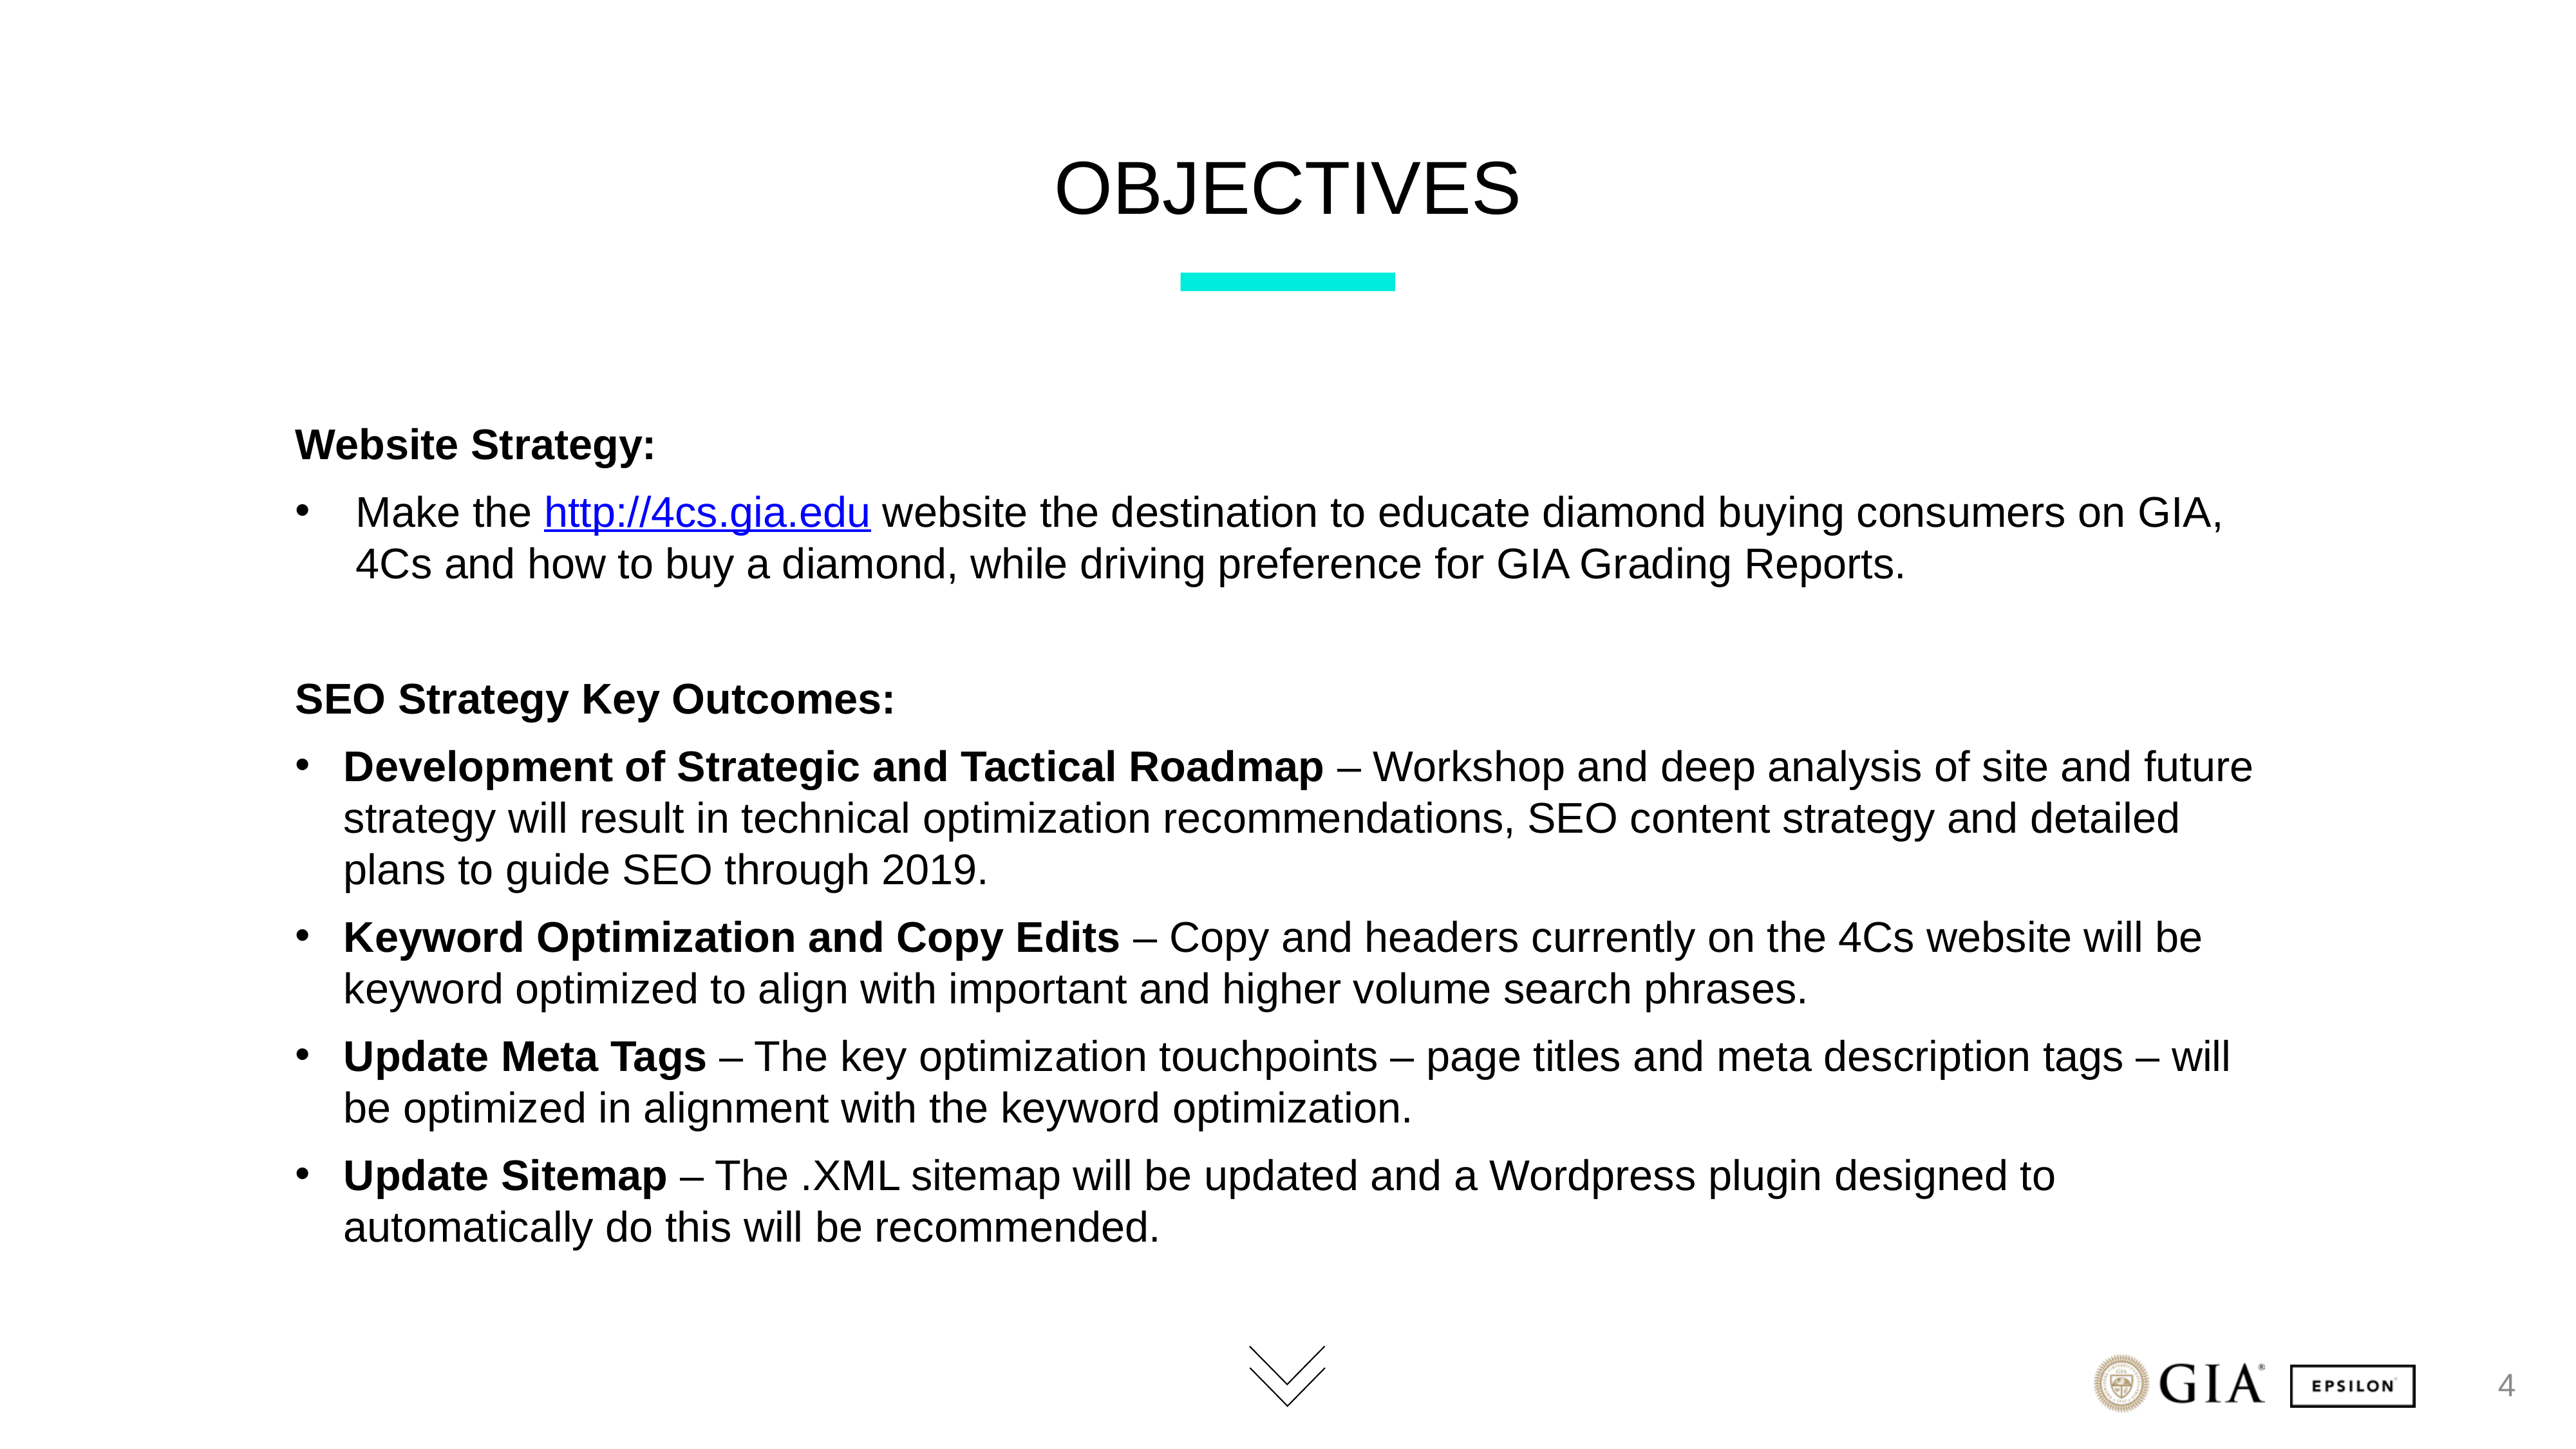

# objectives
Website Strategy:
Make the http://4cs.gia.edu website the destination to educate diamond buying consumers on GIA, 4Cs and how to buy a diamond, while driving preference for GIA Grading Reports.

SEO Strategy Key Outcomes:
Development of Strategic and Tactical Roadmap – Workshop and deep analysis of site and future strategy will result in technical optimization recommendations, SEO content strategy and detailed plans to guide SEO through 2019.
Keyword Optimization and Copy Edits – Copy and headers currently on the 4Cs website will be keyword optimized to align with important and higher volume search phrases.
Update Meta Tags – The key optimization touchpoints – page titles and meta description tags – will be optimized in alignment with the keyword optimization.
Update Sitemap – The .XML sitemap will be updated and a Wordpress plugin designed to automatically do this will be recommended.